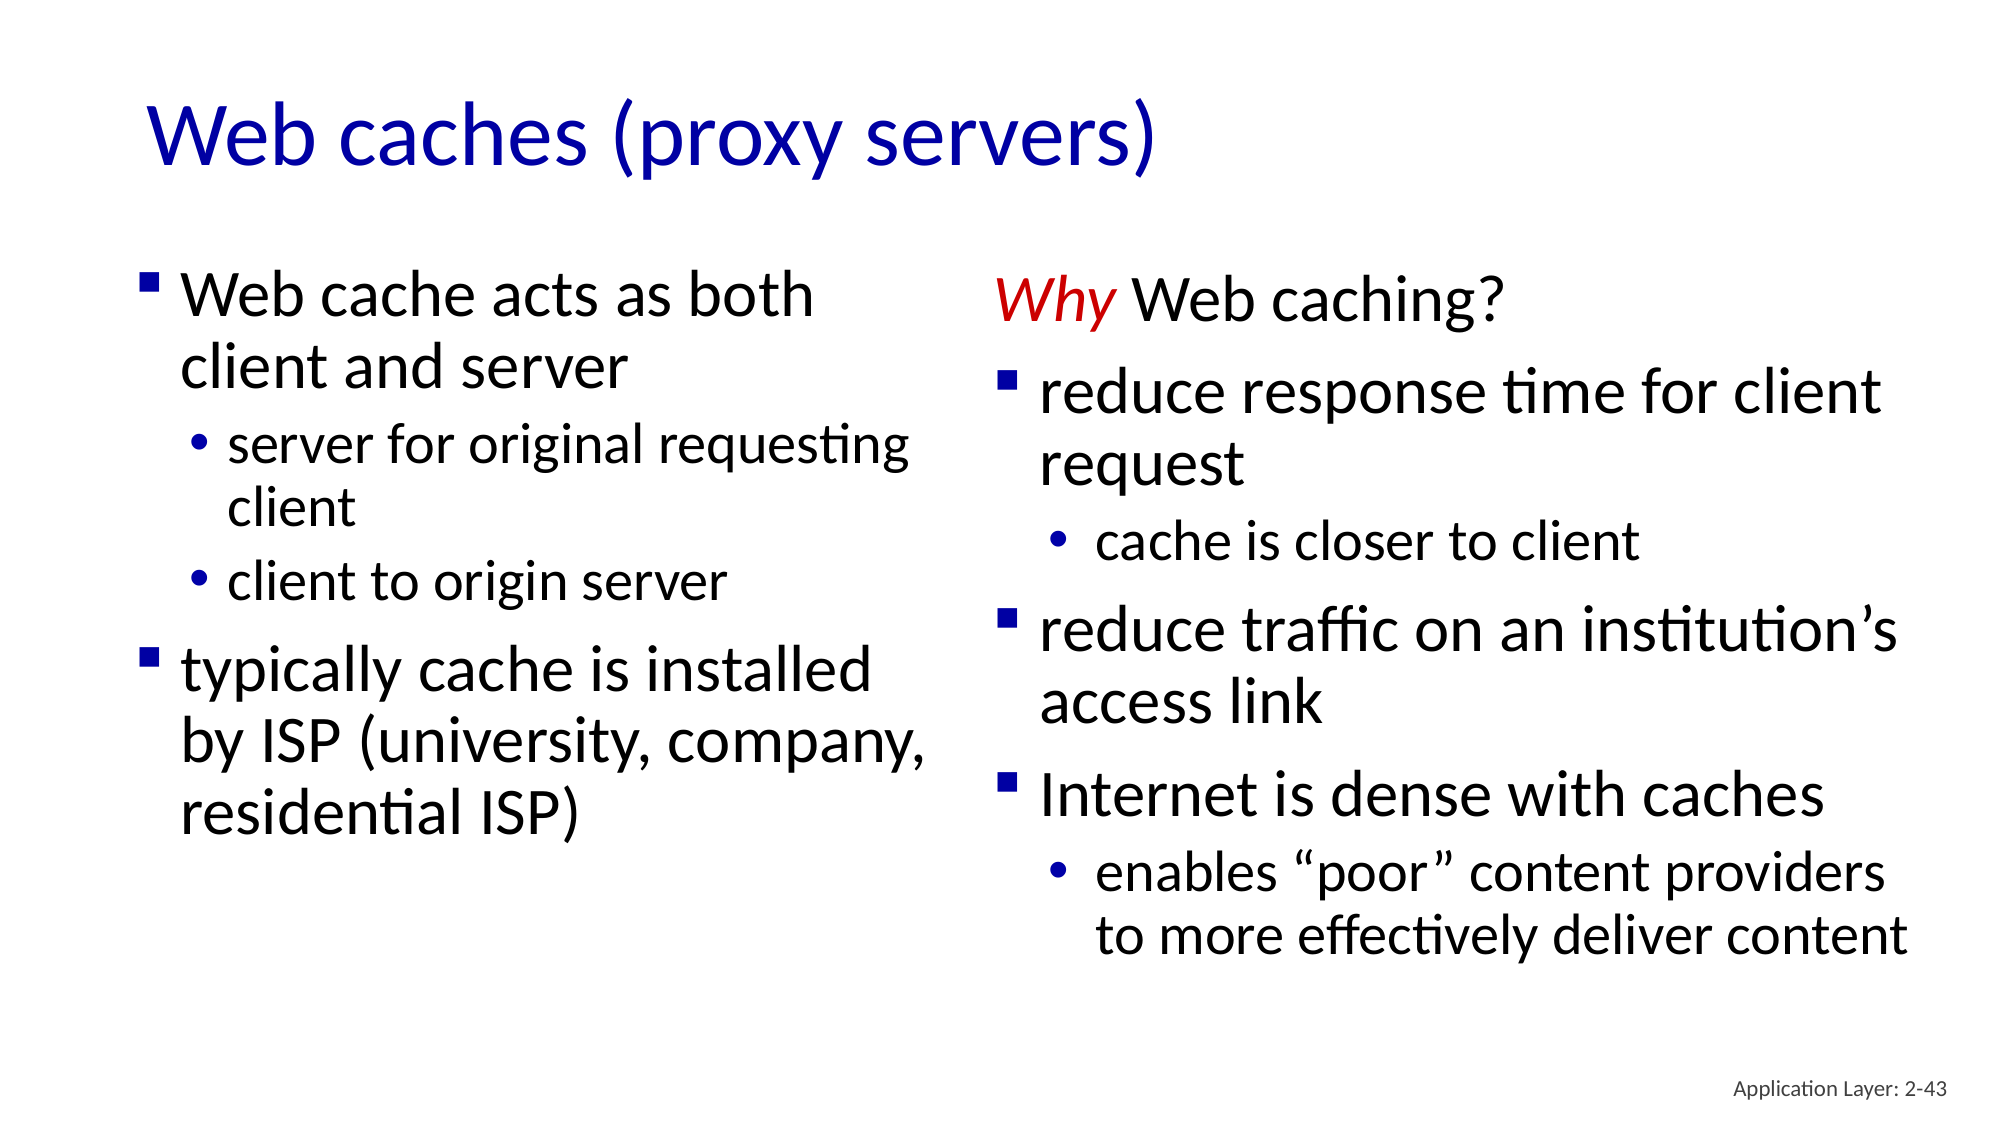

# Web caches (proxy servers)
Web cache acts as both client and server
server for original requesting client
client to origin server
typically cache is installed by ISP (university, company, residential ISP)
Why Web caching?
reduce response time for client request
cache is closer to client
reduce traffic on an institution’s access link
Internet is dense with caches
enables “poor” content providers to more effectively deliver content
Application Layer: 2-43